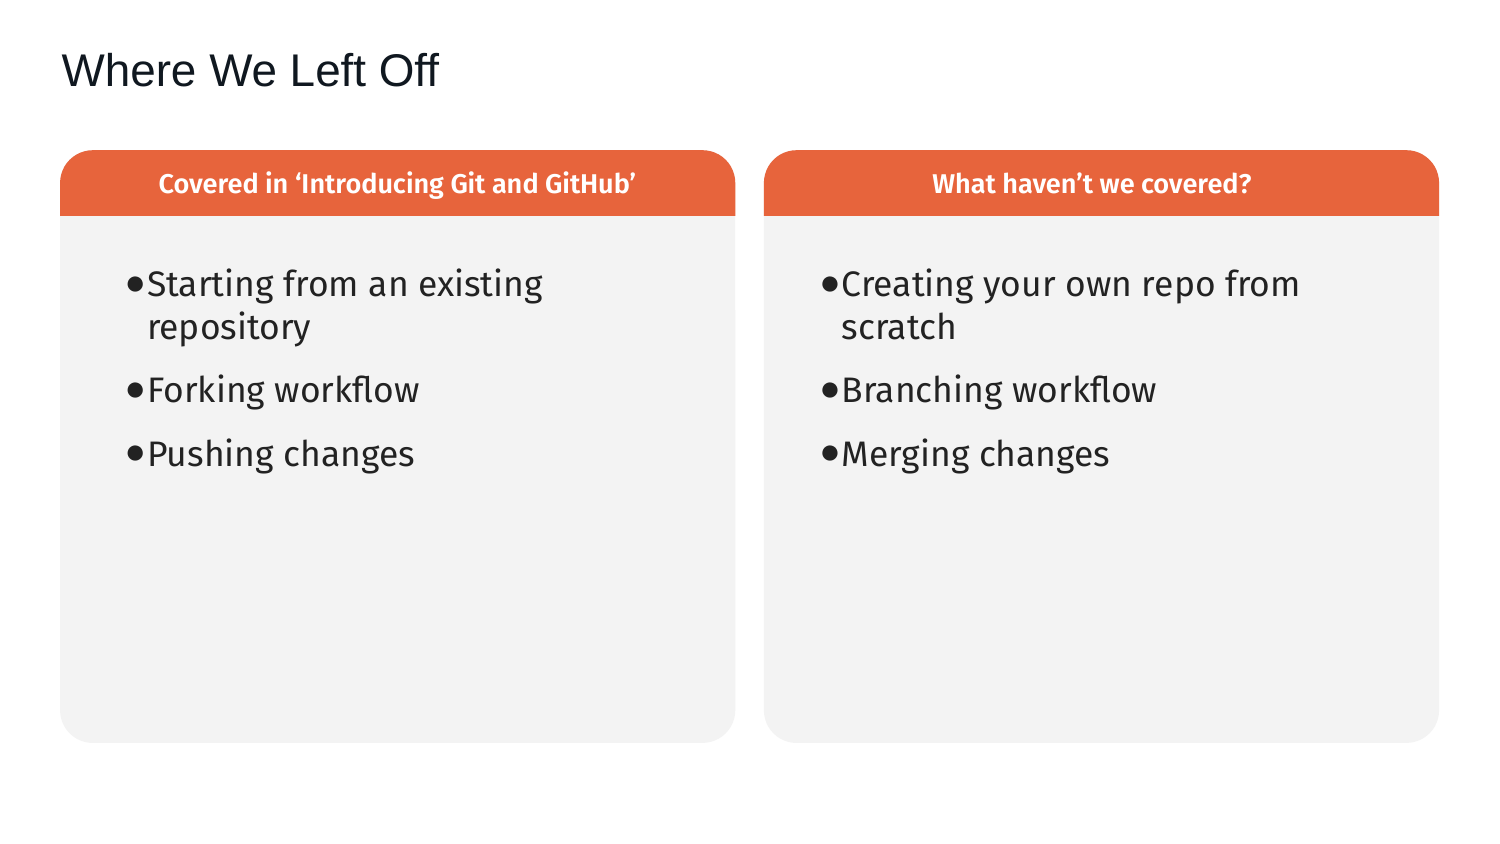

# Where We Left Off

Covered in ‘Introducing Git and GitHub’
What haven’t we covered?
Starting from an existing repository
Forking workflow
Pushing changes
Creating your own repo from scratch
Branching workflow
Merging changes